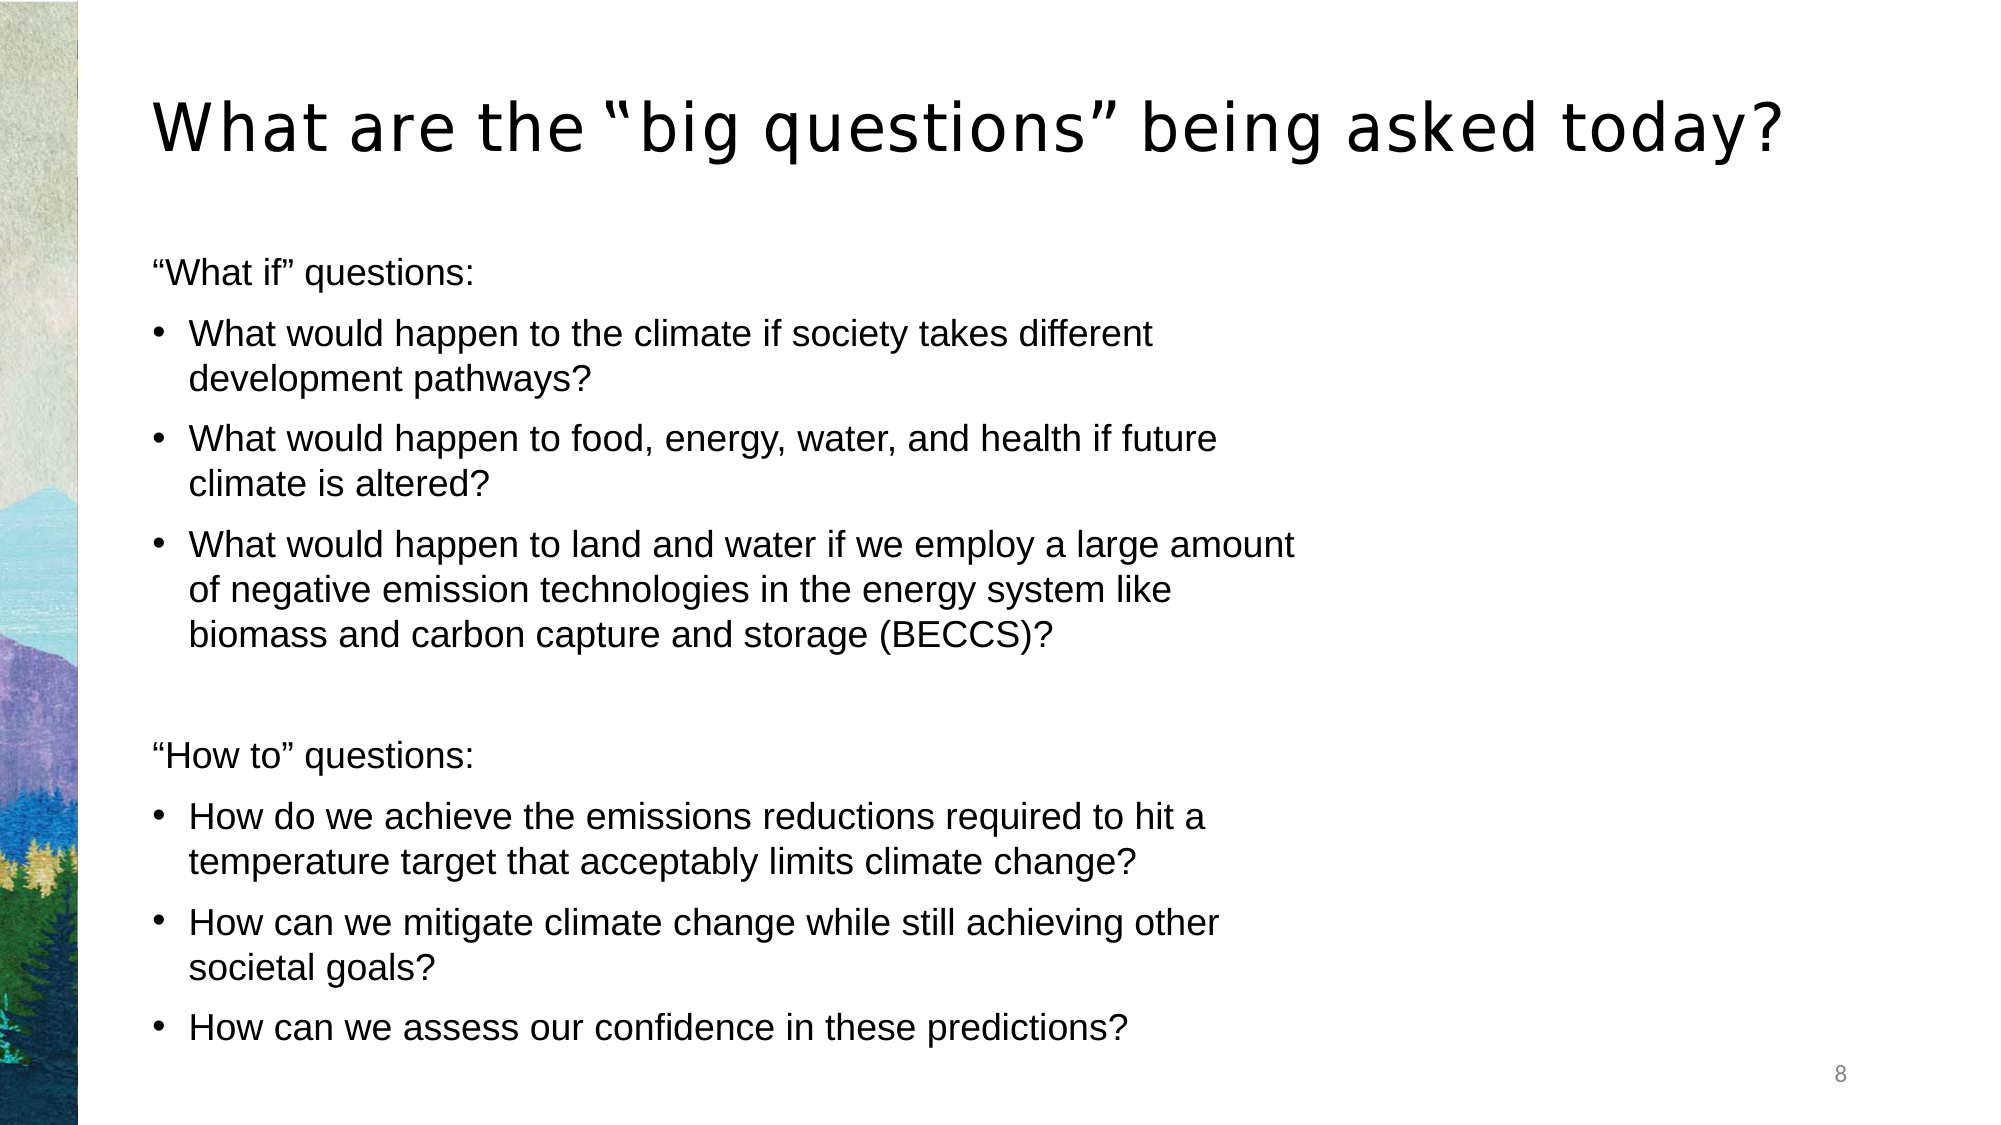

# What are the “big questions” being asked today?

“What if” questions:
What would happen to the climate if society takes different development pathways?
What would happen to food, energy, water, and health if future climate is altered?
What would happen to land and water if we employ a large amount of negative emission technologies in the energy system like biomass and carbon capture and storage (BECCS)?

“How to” questions:
How do we achieve the emissions reductions required to hit a temperature target that acceptably limits climate change?
How can we mitigate climate change while still achieving other societal goals?
How can we assess our confidence in these predictions?
| Feb 1 | Foundations of IAM (Prof. Jae Edmonds) |
| --- | --- |
| Mar 15 | Standardized Scenarios (Dr. Brian O’Neill) |
| --- | --- |
| Mar 1 | Food-Energy-Water Nexus (Dr. Tom Wild) |
| --- | --- |
| Mar 8 | IAM in International Climate Policies (Prof. Nate Hultman) |
| --- | --- |
| Apr 5 | IAM in National Strategies |
| --- | --- |
| Apr 12 | Mitigation and other SDGs (Prof. Christoph Bertram) |
| --- | --- |
| Mar 29 | Multi-model Comparison (Prof. Leon Clarke) |
| --- | --- |
| Apr 19 | Uncertainty in IAM and Climate Change (Dr. Steve Smith) |
| --- | --- |